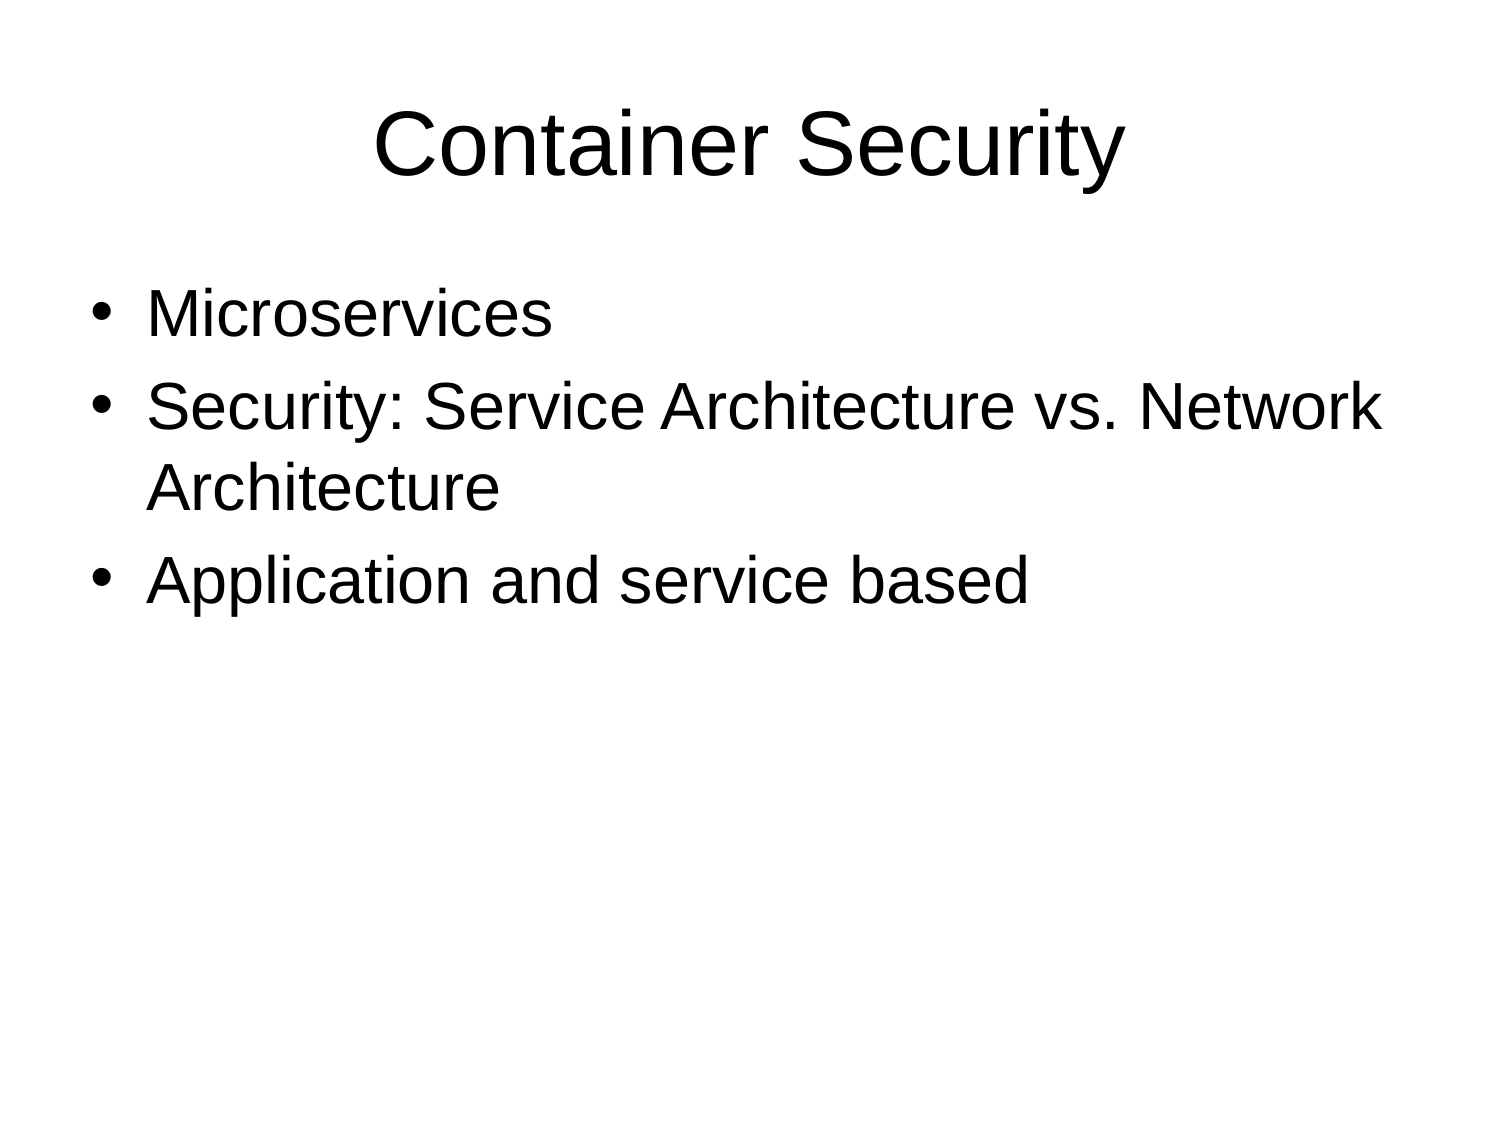

# Container Security
Microservices
Security: Service Architecture vs. Network Architecture
Application and service based